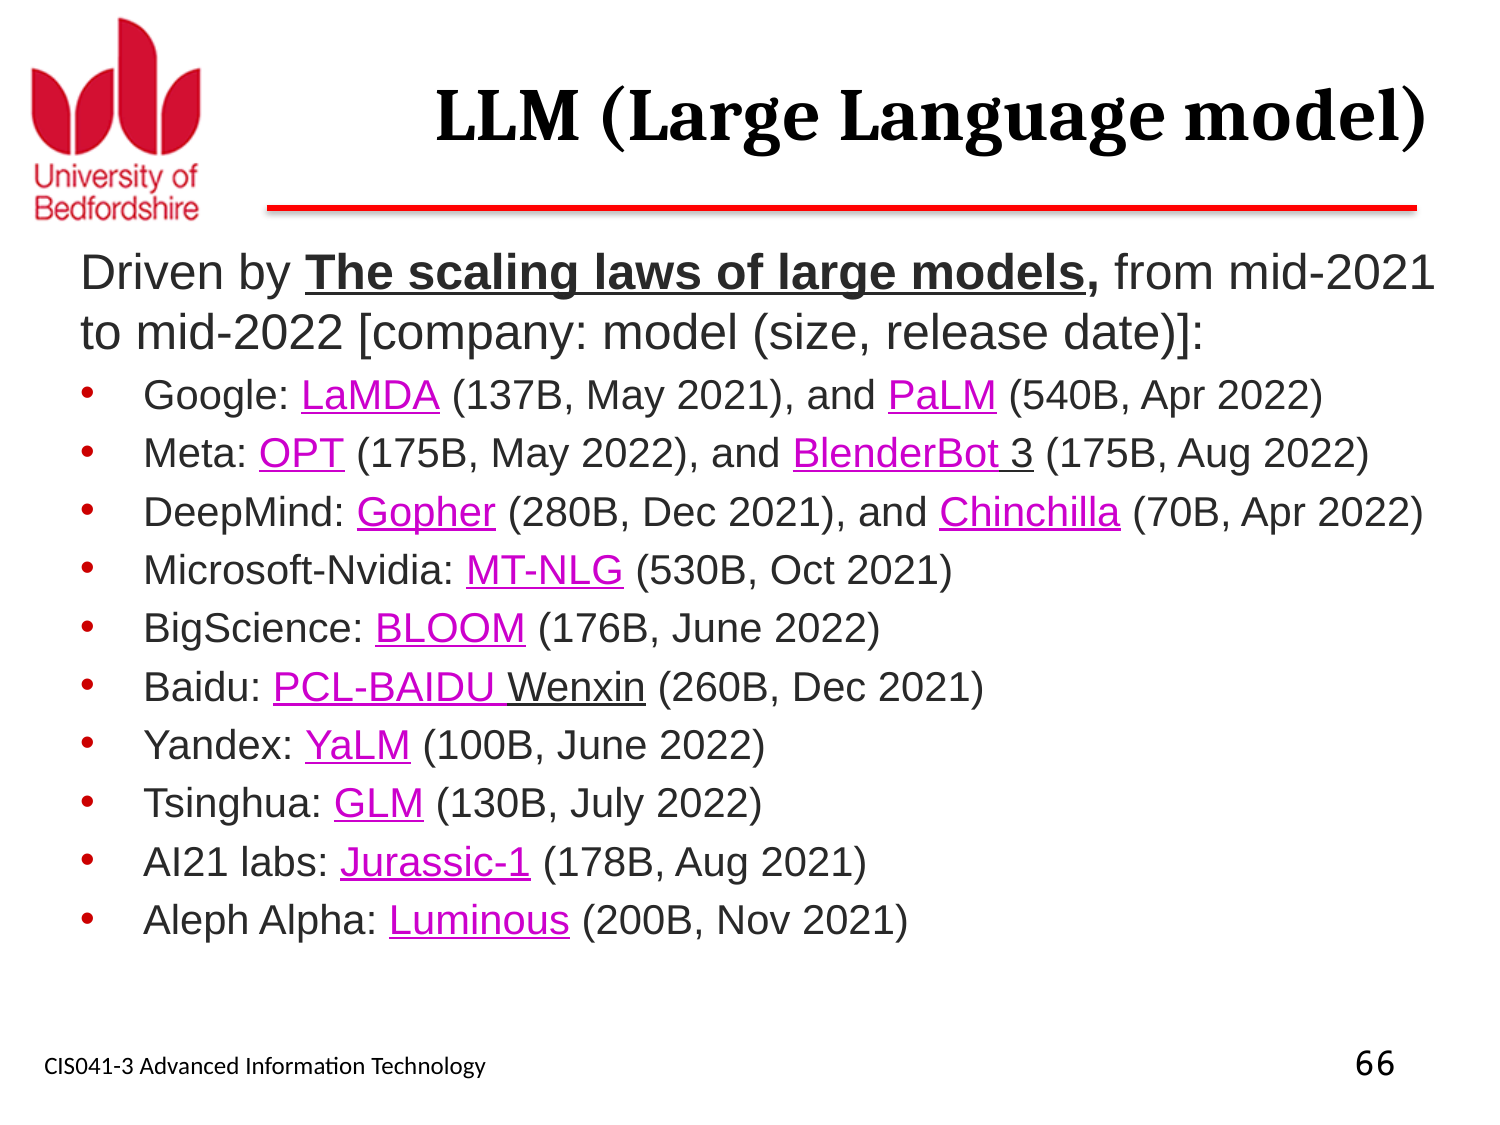

# LLM (Large Language model)
Driven by The scaling laws of large models, from mid-2021 to mid-2022 [company: model (size, release date)]:
Google: LaMDA (137B, May 2021), and PaLM (540B, Apr 2022)
Meta: OPT (175B, May 2022), and BlenderBot 3 (175B, Aug 2022)
DeepMind: Gopher (280B, Dec 2021), and Chinchilla (70B, Apr 2022)
Microsoft-Nvidia: MT-NLG (530B, Oct 2021)
BigScience: BLOOM (176B, June 2022)
Baidu: PCL-BAIDU Wenxin (260B, Dec 2021)
Yandex: YaLM (100B, June 2022)
Tsinghua: GLM (130B, July 2022)
AI21 labs: Jurassic-1 (178B, Aug 2021)
Aleph Alpha: Luminous (200B, Nov 2021)

CIS041-3 Advanced Information Technology